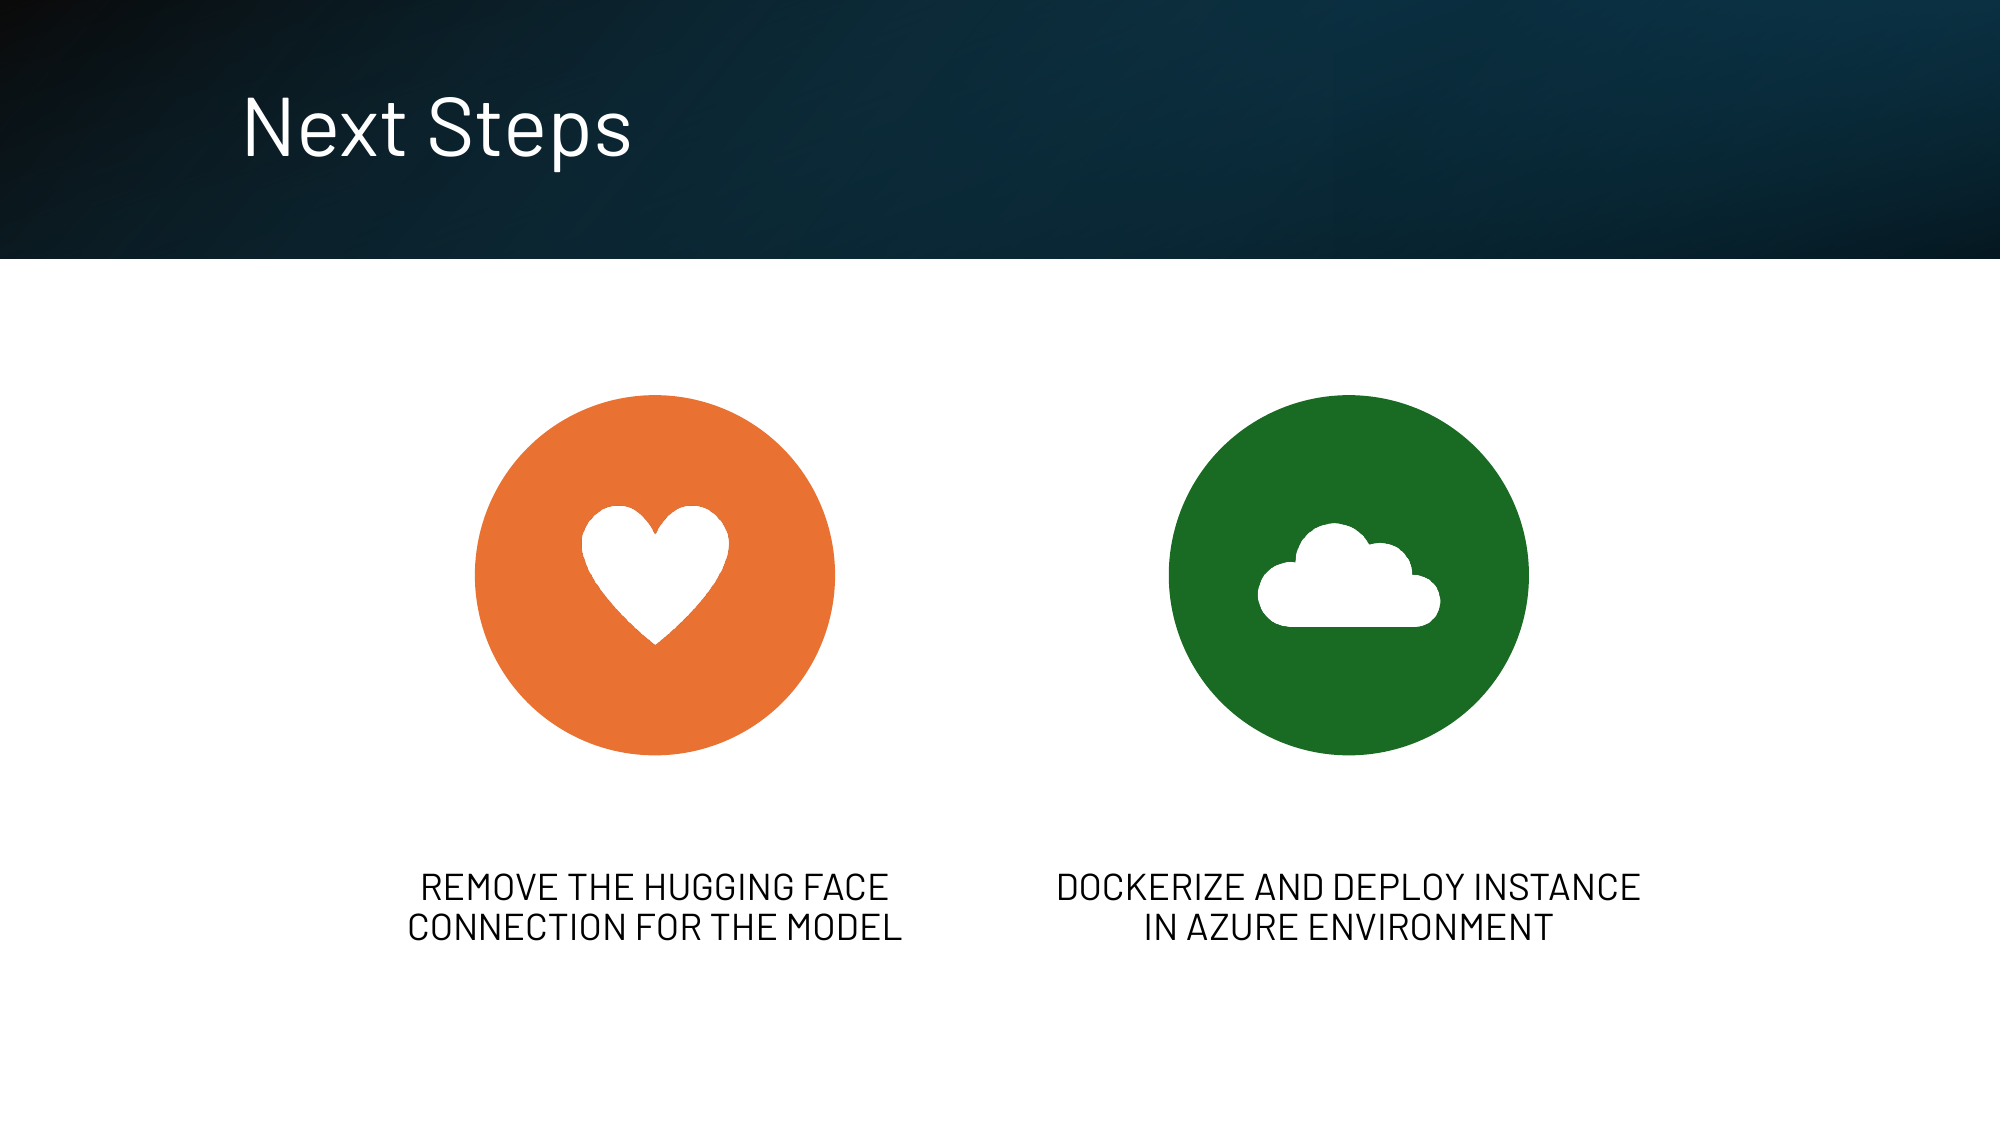

# Next Steps
Remove the Hugging Face connection for the model
Dockerize and deploy instance in Azure Environment